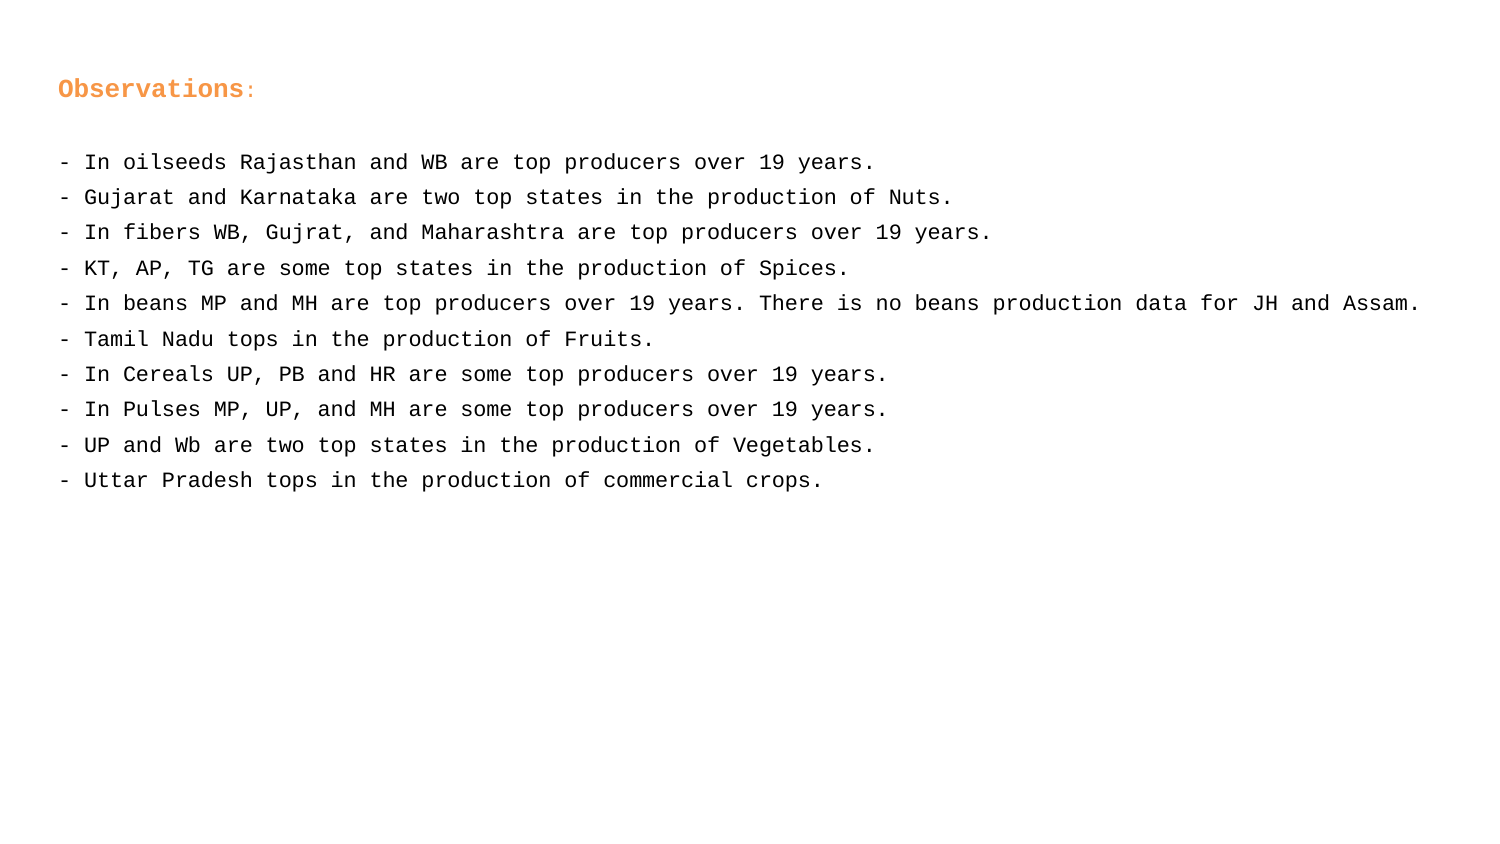

Observations:

- In oilseeds Rajasthan and WB are top producers over 19 years.
- Gujarat and Karnataka are two top states in the production of Nuts.
- In fibers WB, Gujrat, and Maharashtra are top producers over 19 years.
- KT, AP, TG are some top states in the production of Spices.
- In beans MP and MH are top producers over 19 years. There is no beans production data for JH and Assam.
- Tamil Nadu tops in the production of Fruits.
- In Cereals UP, PB and HR are some top producers over 19 years.
- In Pulses MP, UP, and MH are some top producers over 19 years.
- UP and Wb are two top states in the production of Vegetables.
- Uttar Pradesh tops in the production of commercial crops.